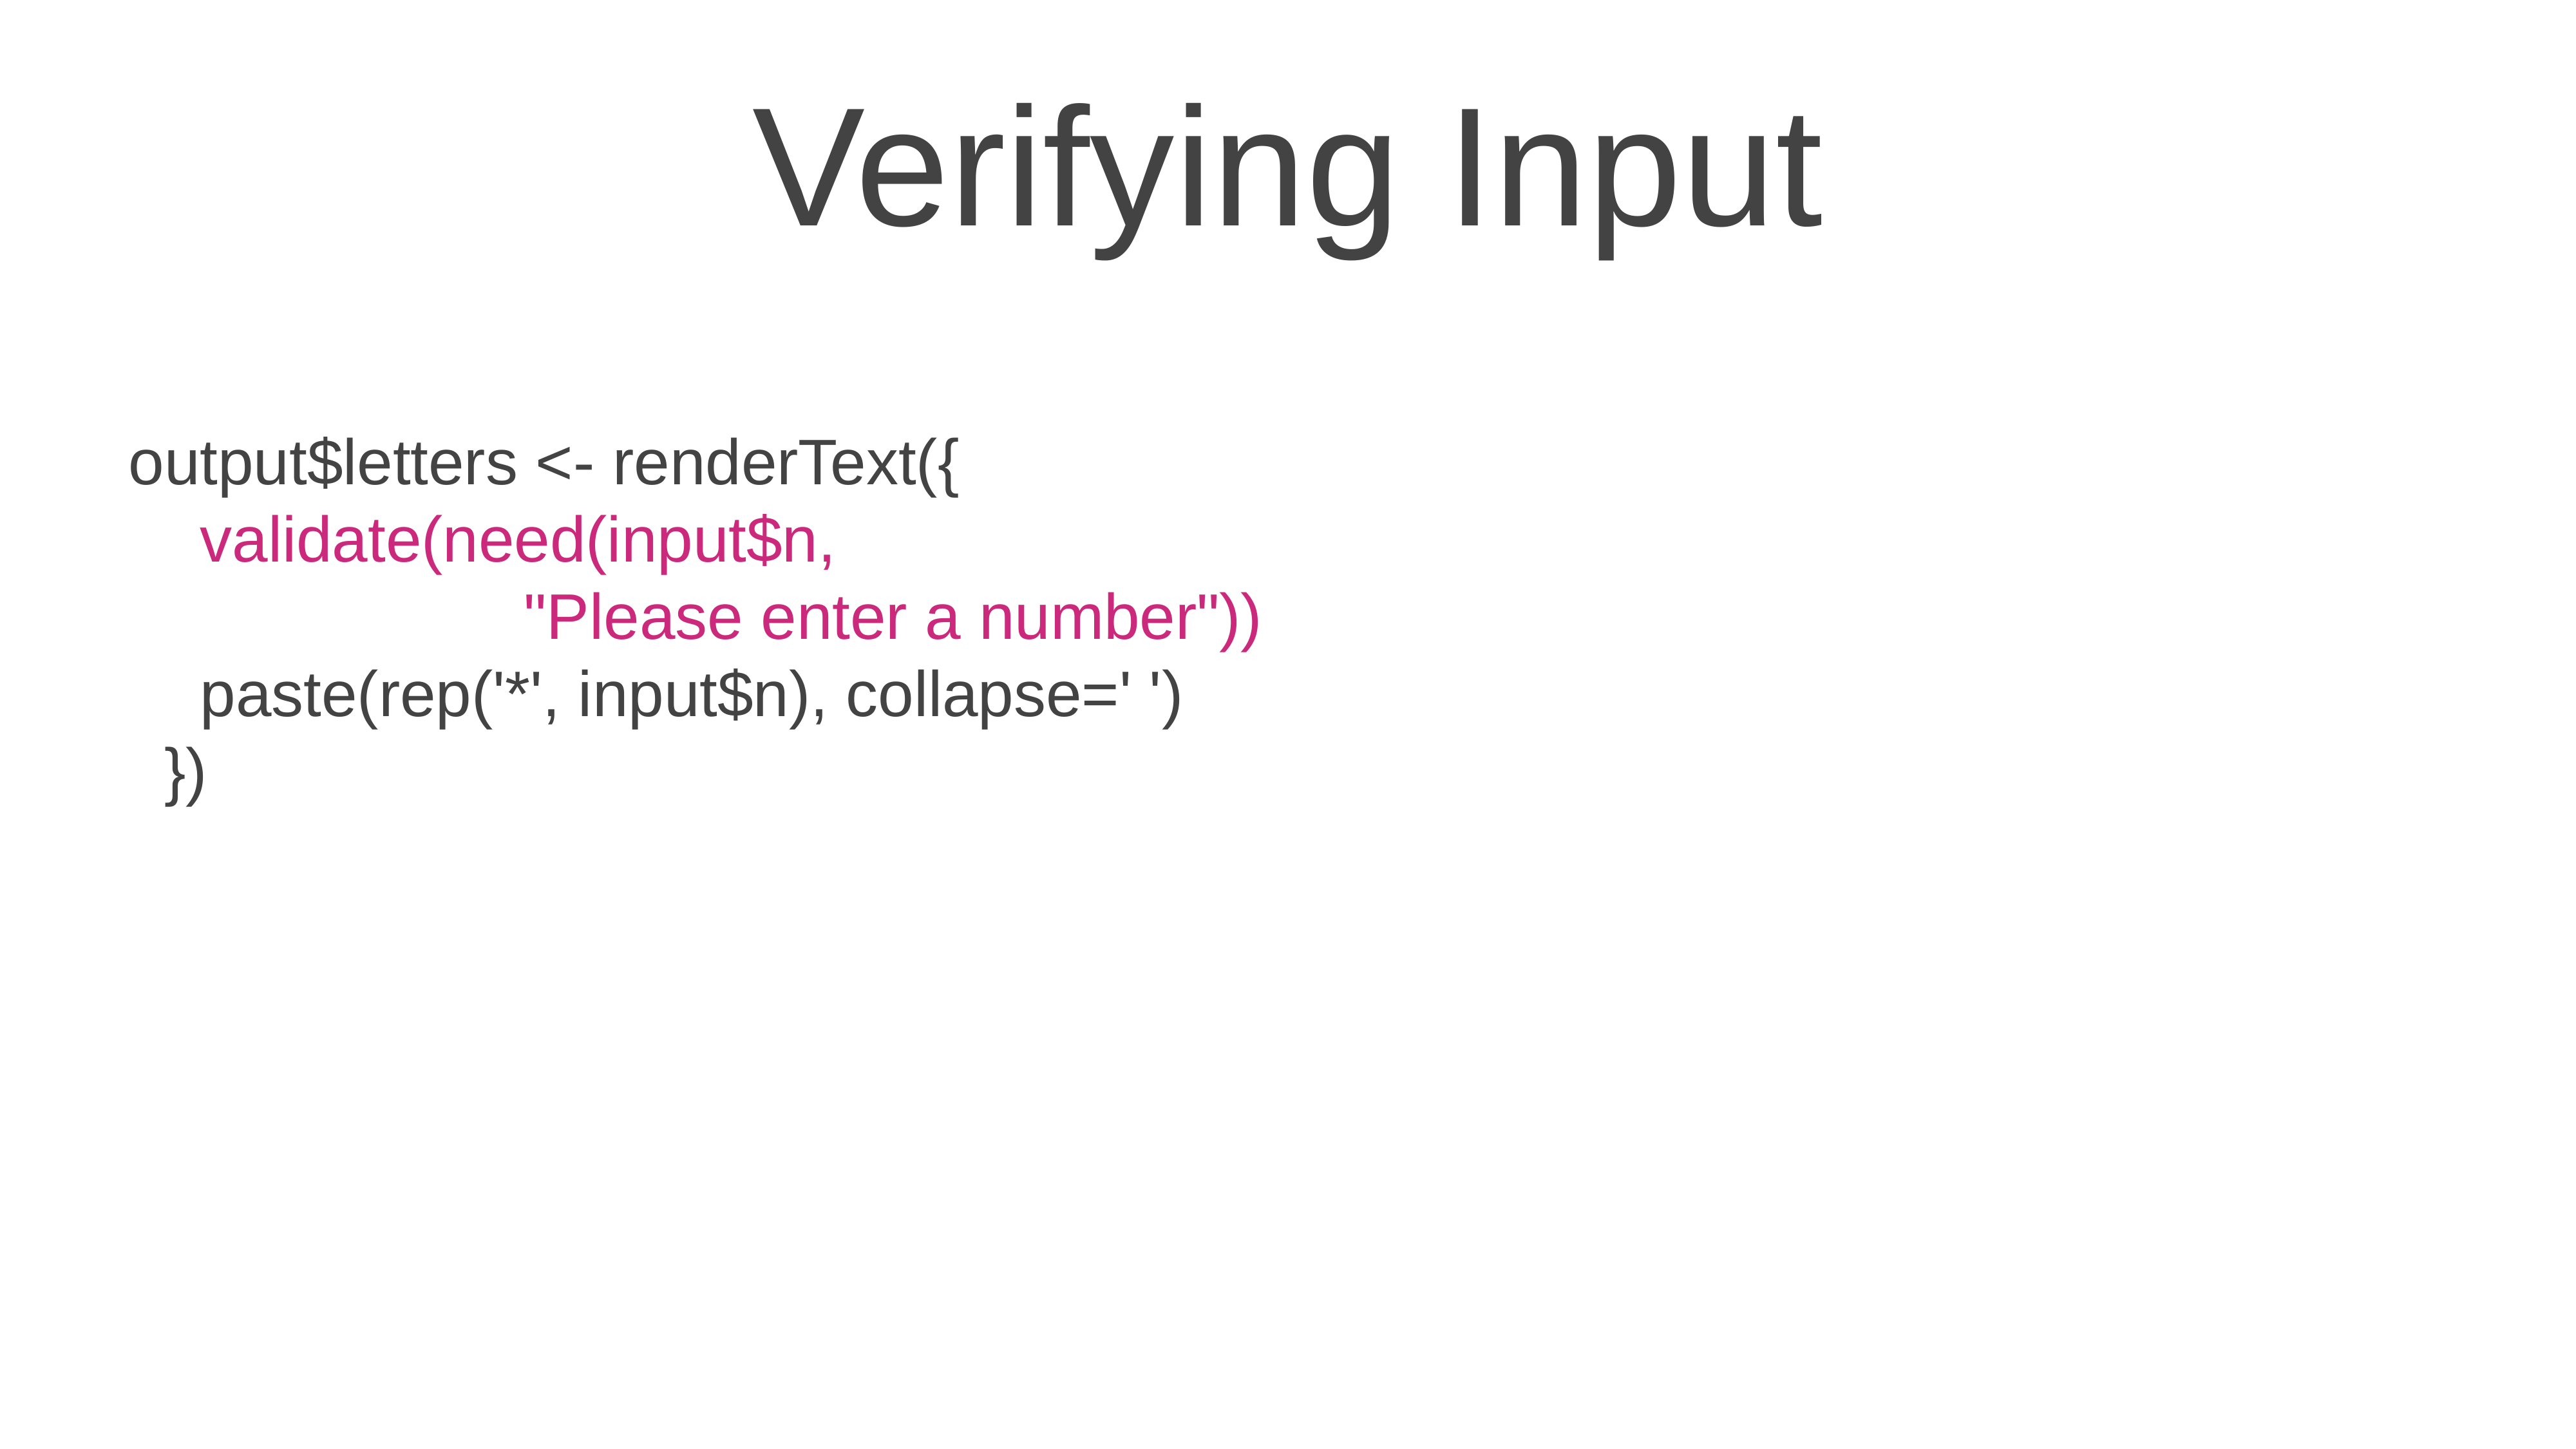

# Verifying Input

output$letters <- renderText({
    validate(need(input$n,
              "Please enter a number"))
    paste(rep('*', input$n), collapse=' ')
  })